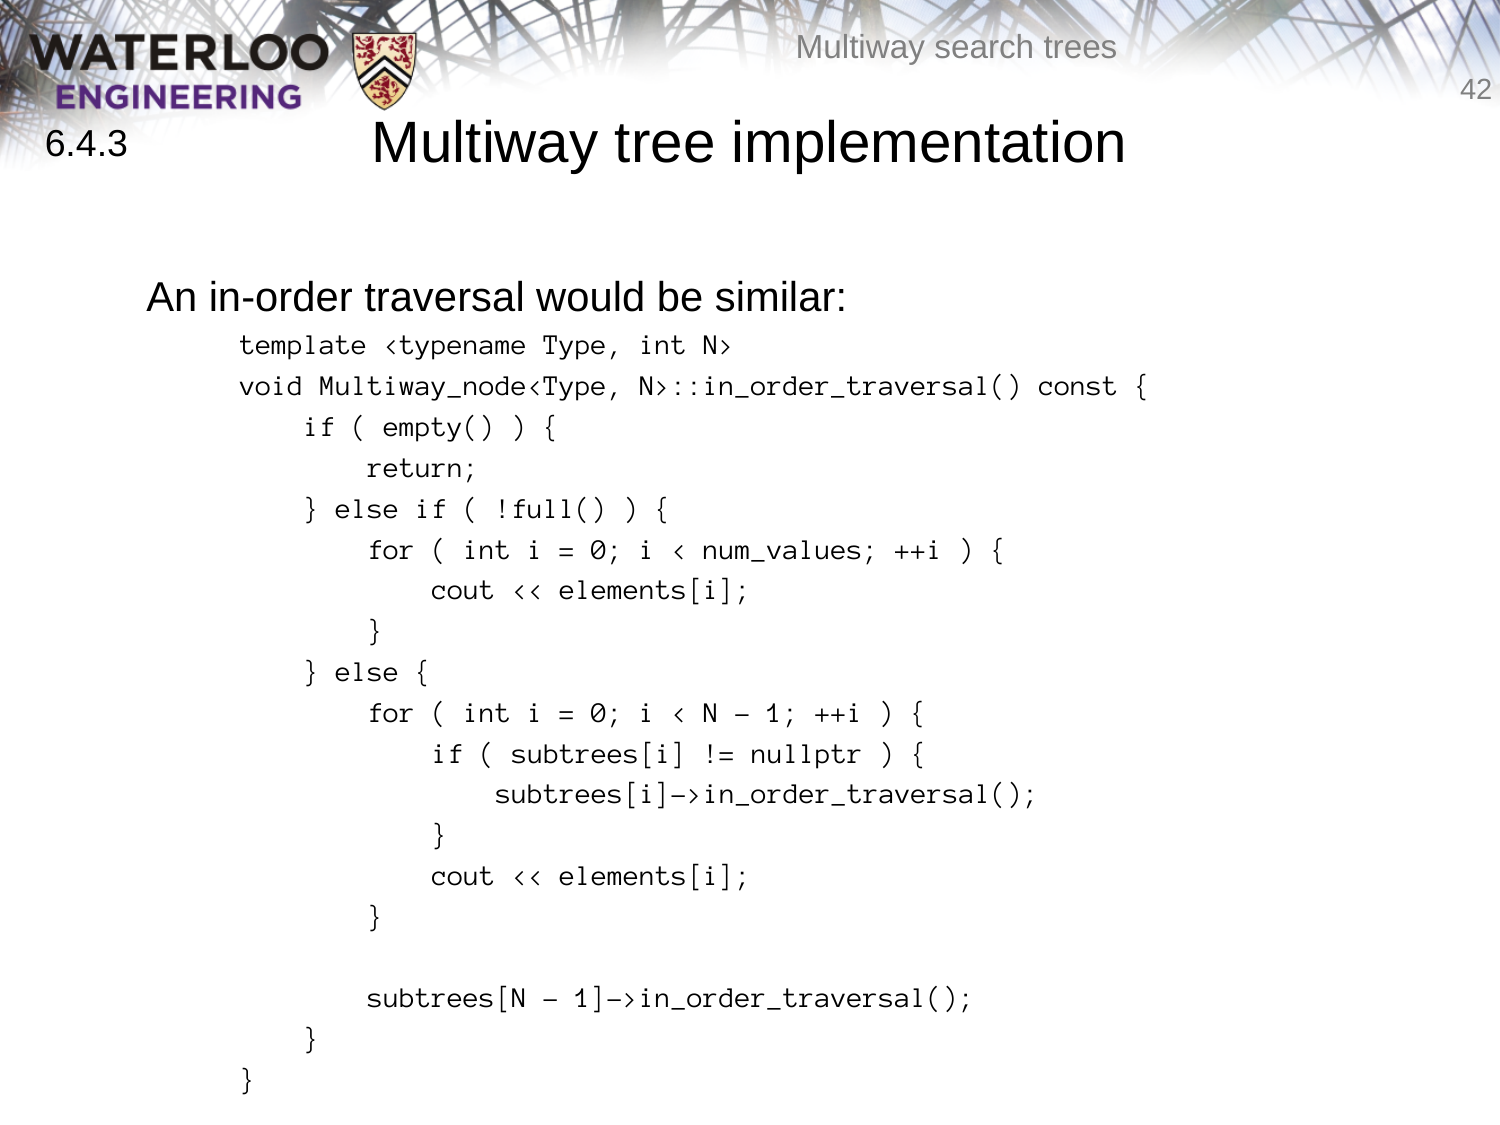

# Multiway tree implementation
6.4.3
	An in-order traversal would be similar:
template <typename Type, int N>
void Multiway_node<Type, N>::in_order_traversal() const {
    if ( empty() ) {
        return;
    } else if ( !full() ) {
        for ( int i = 0; i < num_values; ++i ) {
            cout << elements[i];
        }
    } else {
        for ( int i = 0; i < N - 1; ++i ) {
            if ( subtrees[i] != nullptr ) {
                subtrees[i]->in_order_traversal();
            }
            cout << elements[i];
        }

        subtrees[N - 1]->in_order_traversal();
    }
}